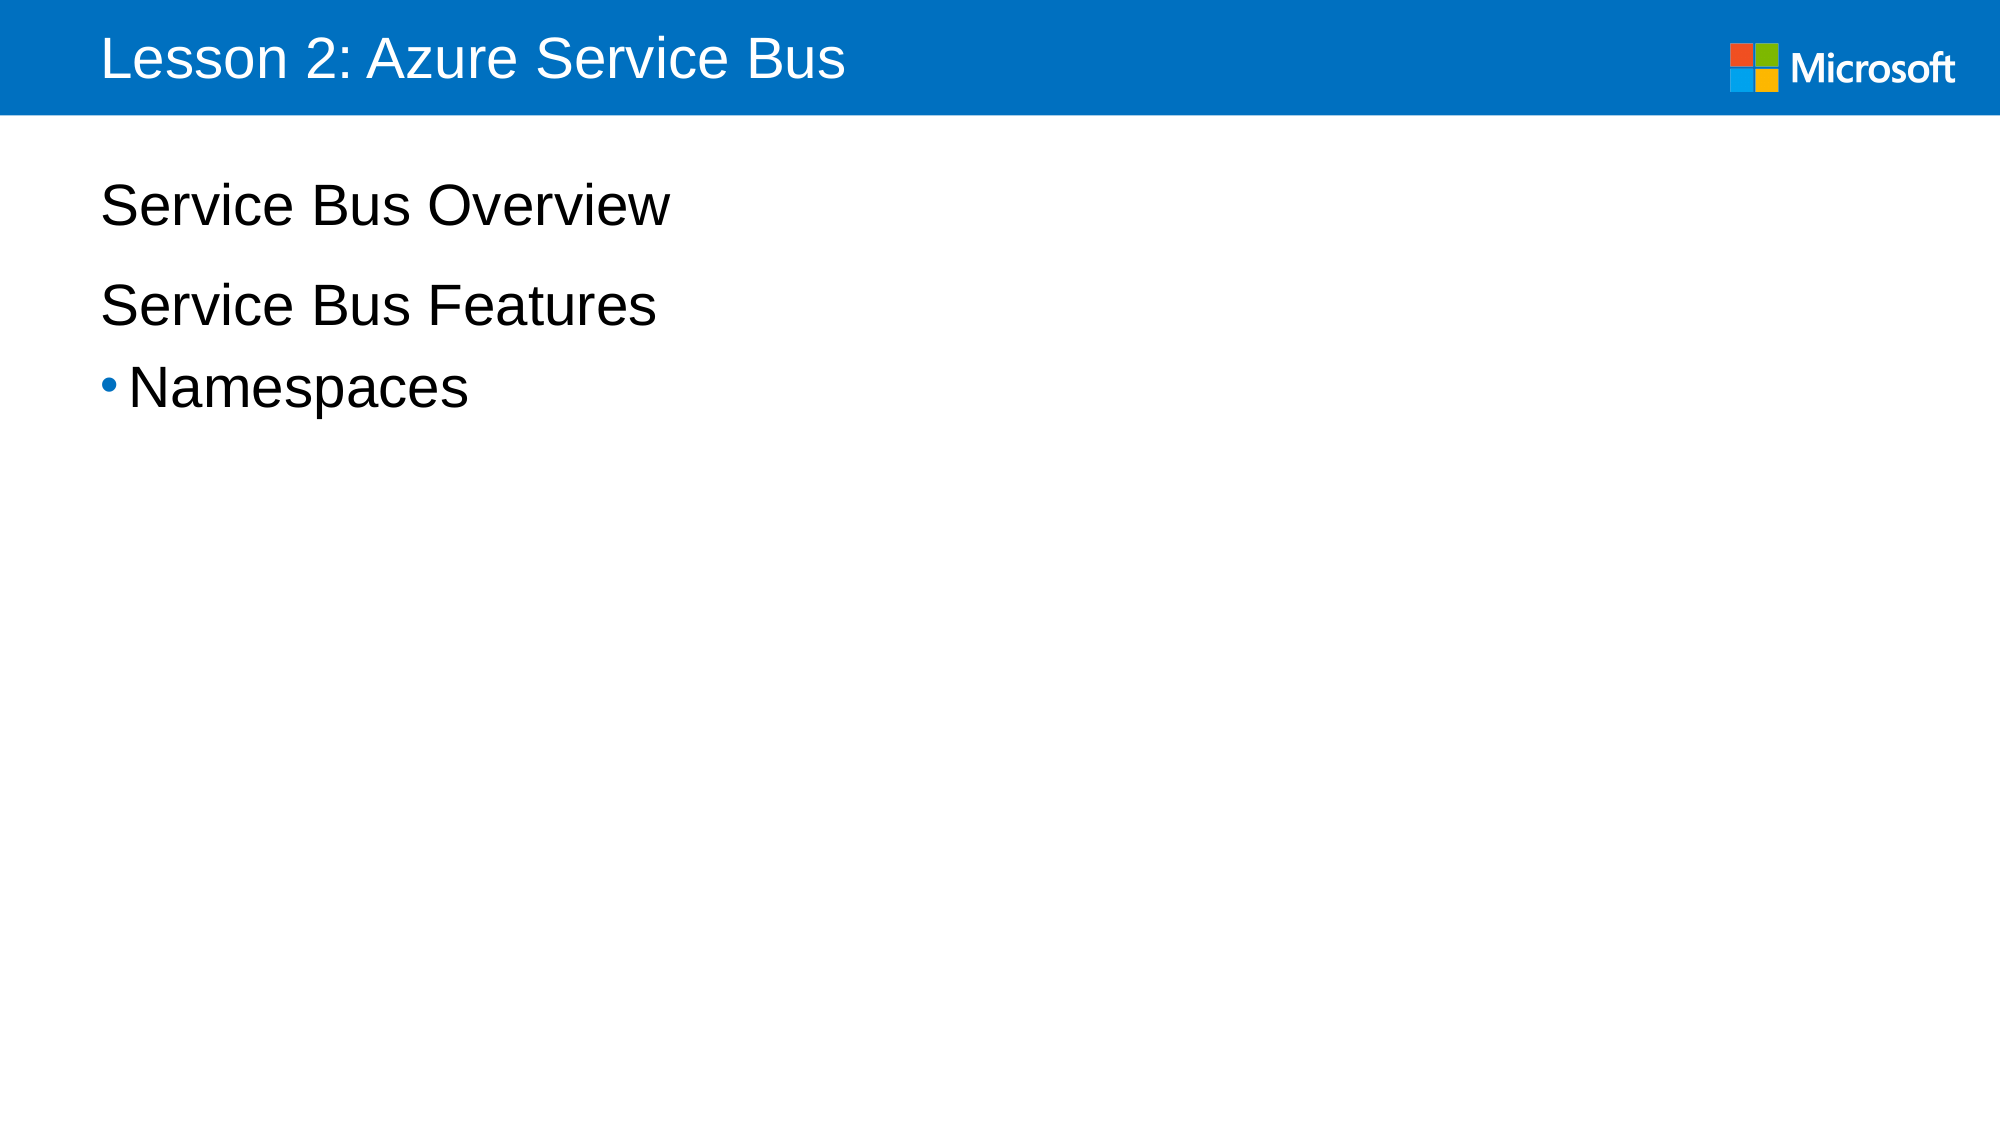

# Lesson 2: Azure Service Bus
Service Bus Overview
Service Bus Features
Namespaces